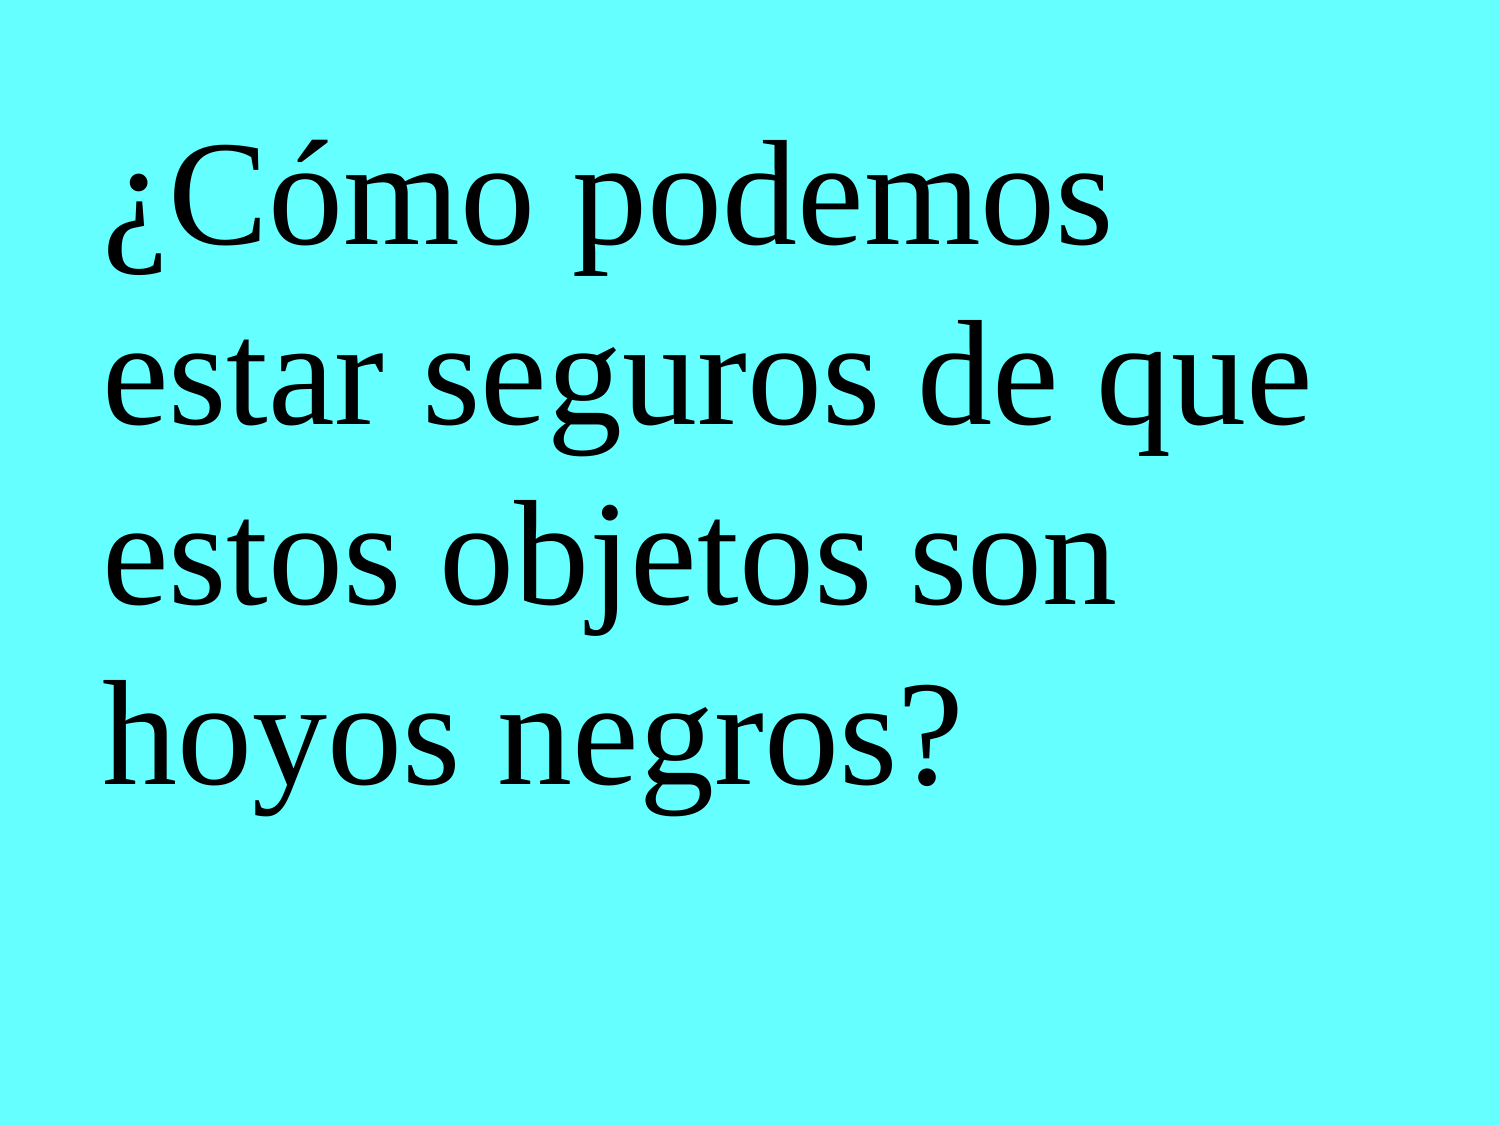

¿Cómo podemos estar seguros de que estos objetos son hoyos negros?
#